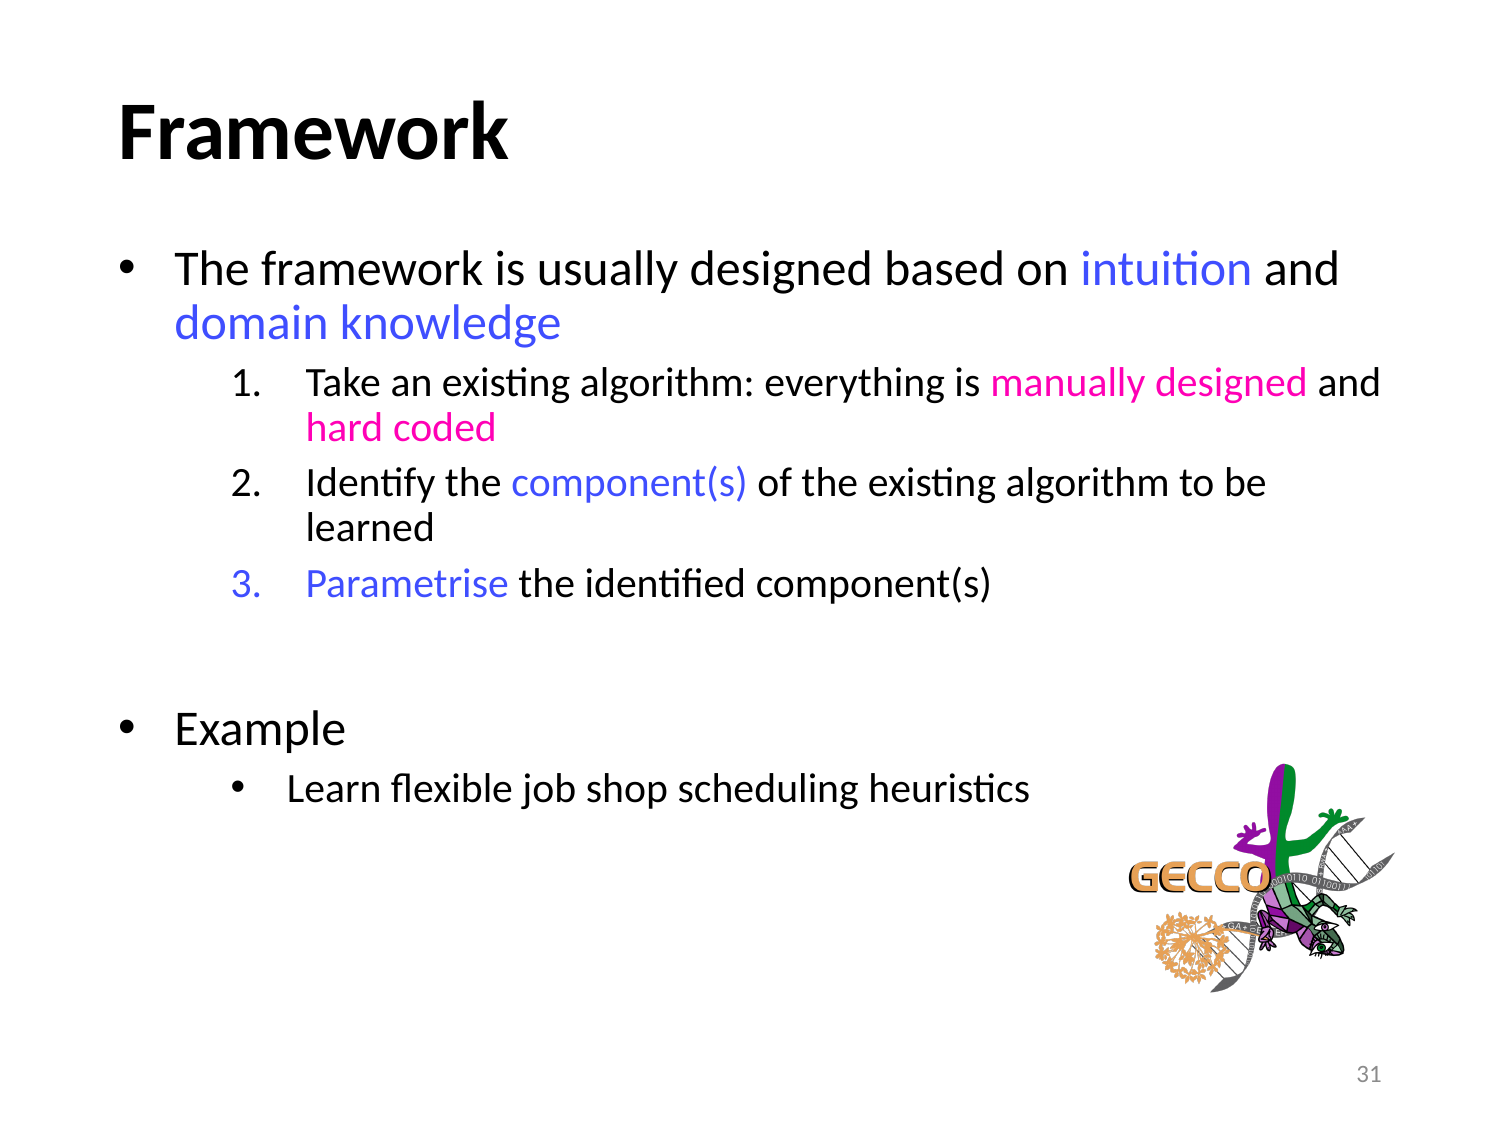

# Framework
The framework is usually designed based on intuition and domain knowledge
Take an existing algorithm: everything is manually designed and hard coded
Identify the component(s) of the existing algorithm to be learned
Parametrise the identified component(s)

Example
Learn flexible job shop scheduling heuristics
31